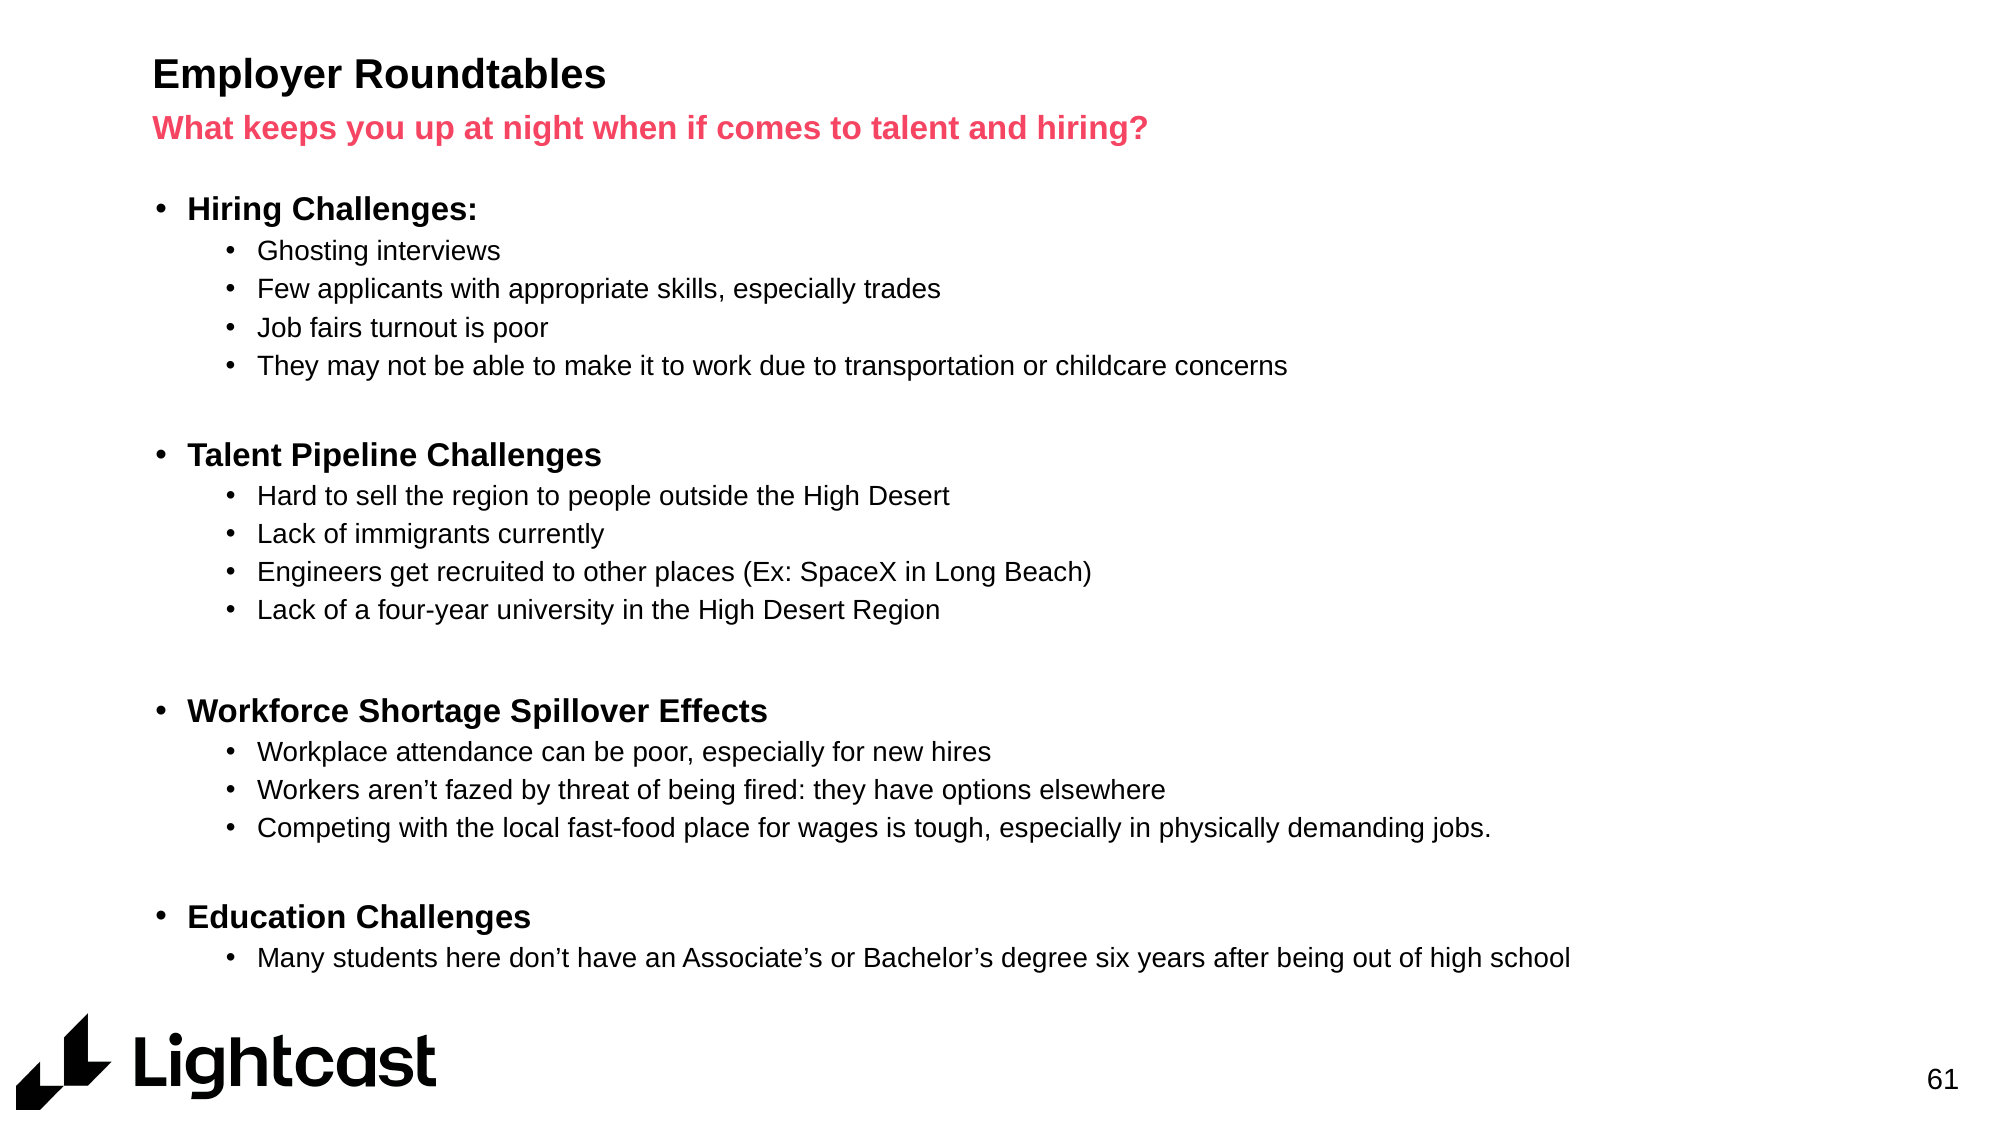

# Employer Roundtables
What keeps you up at night when if comes to talent and hiring?
Hiring Challenges:
Ghosting interviews
Few applicants with appropriate skills, especially trades
Job fairs turnout is poor
They may not be able to make it to work due to transportation or childcare concerns

Talent Pipeline Challenges
Hard to sell the region to people outside the High Desert
Lack of immigrants currently
Engineers get recruited to other places (Ex: SpaceX in Long Beach)
Lack of a four-year university in the High Desert Region

Workforce Shortage Spillover Effects
Workplace attendance can be poor, especially for new hires
Workers aren’t fazed by threat of being fired: they have options elsewhere
Competing with the local fast-food place for wages is tough, especially in physically demanding jobs.

Education Challenges
Many students here don’t have an Associate’s or Bachelor’s degree six years after being out of high school